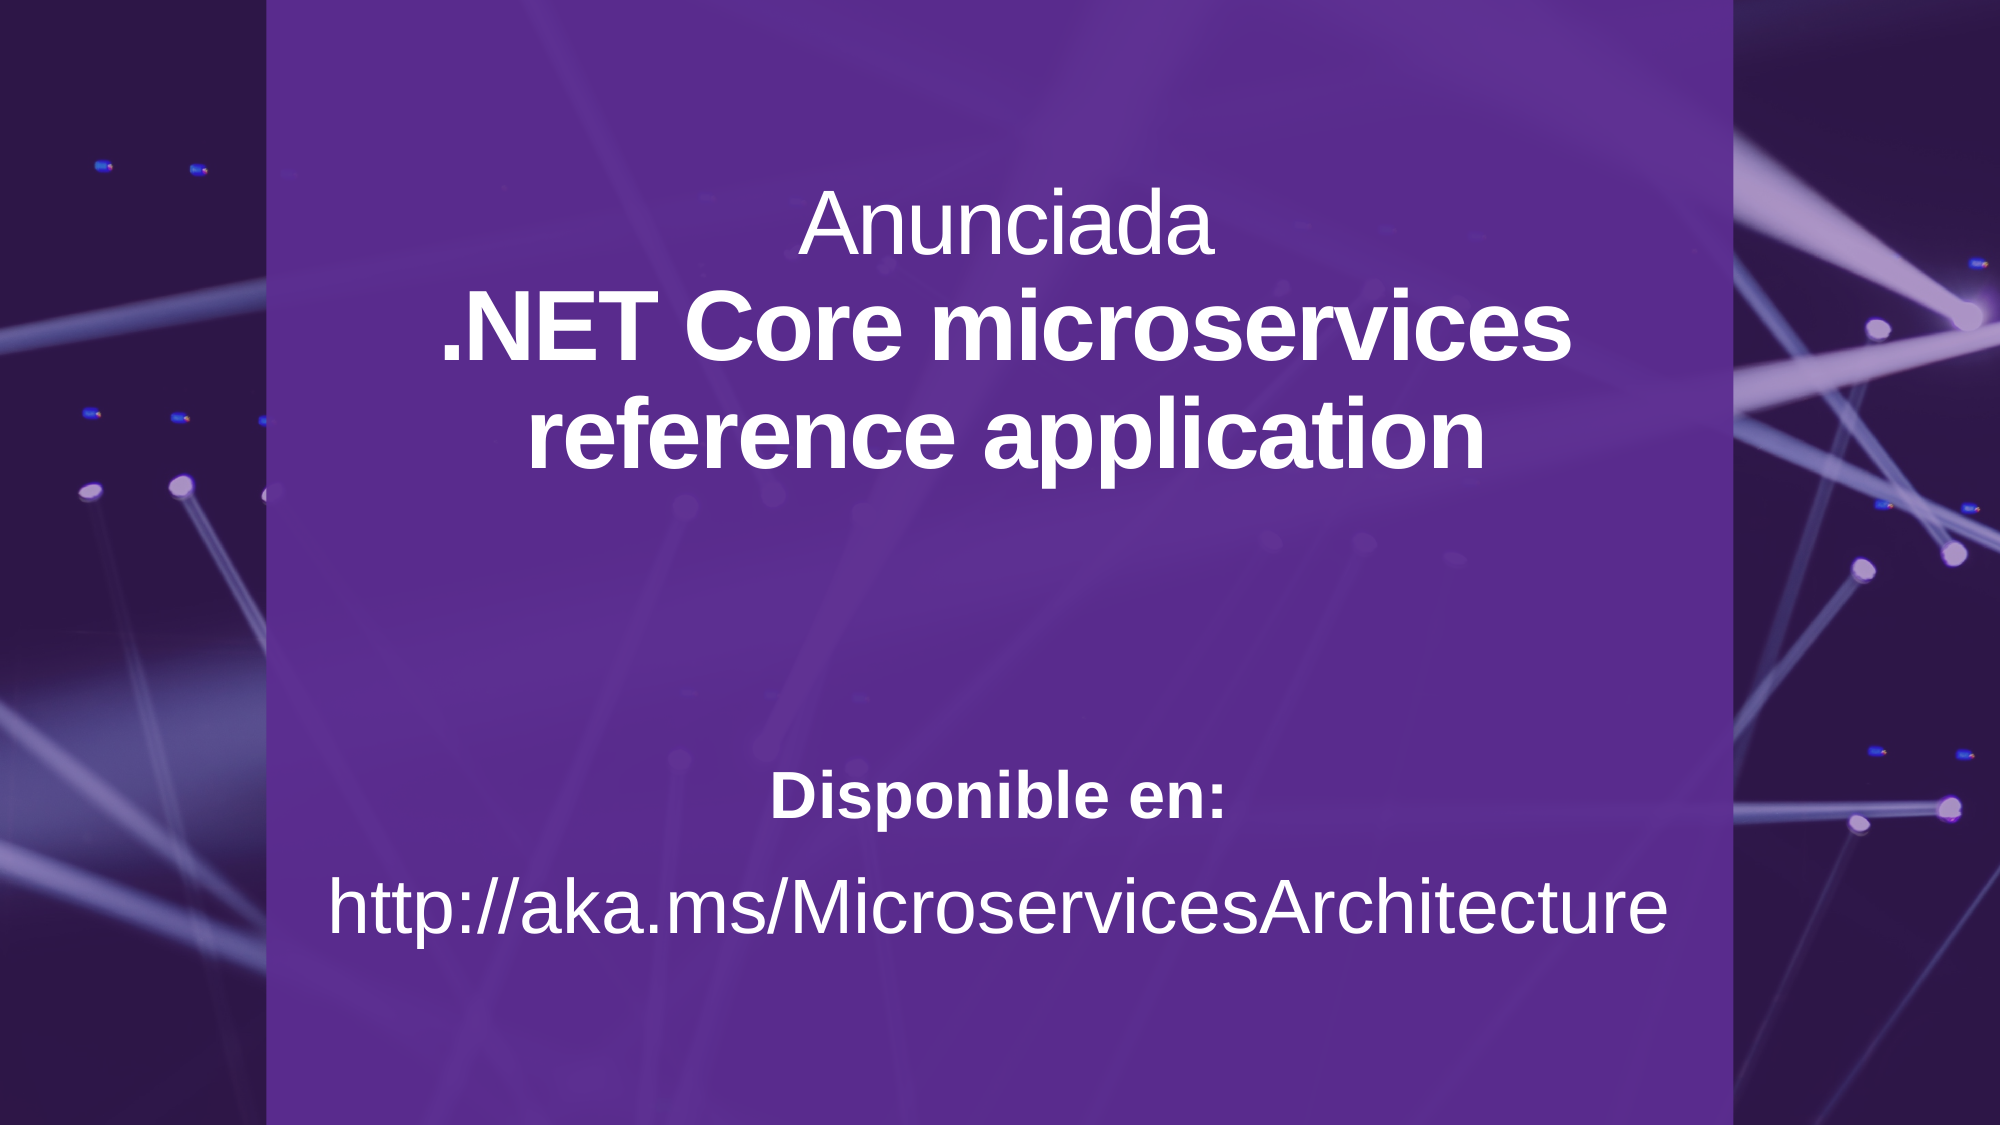

Anunciada
 .NET Core microservices
reference application
Disponible en:
http://aka.ms/MicroservicesArchitecture